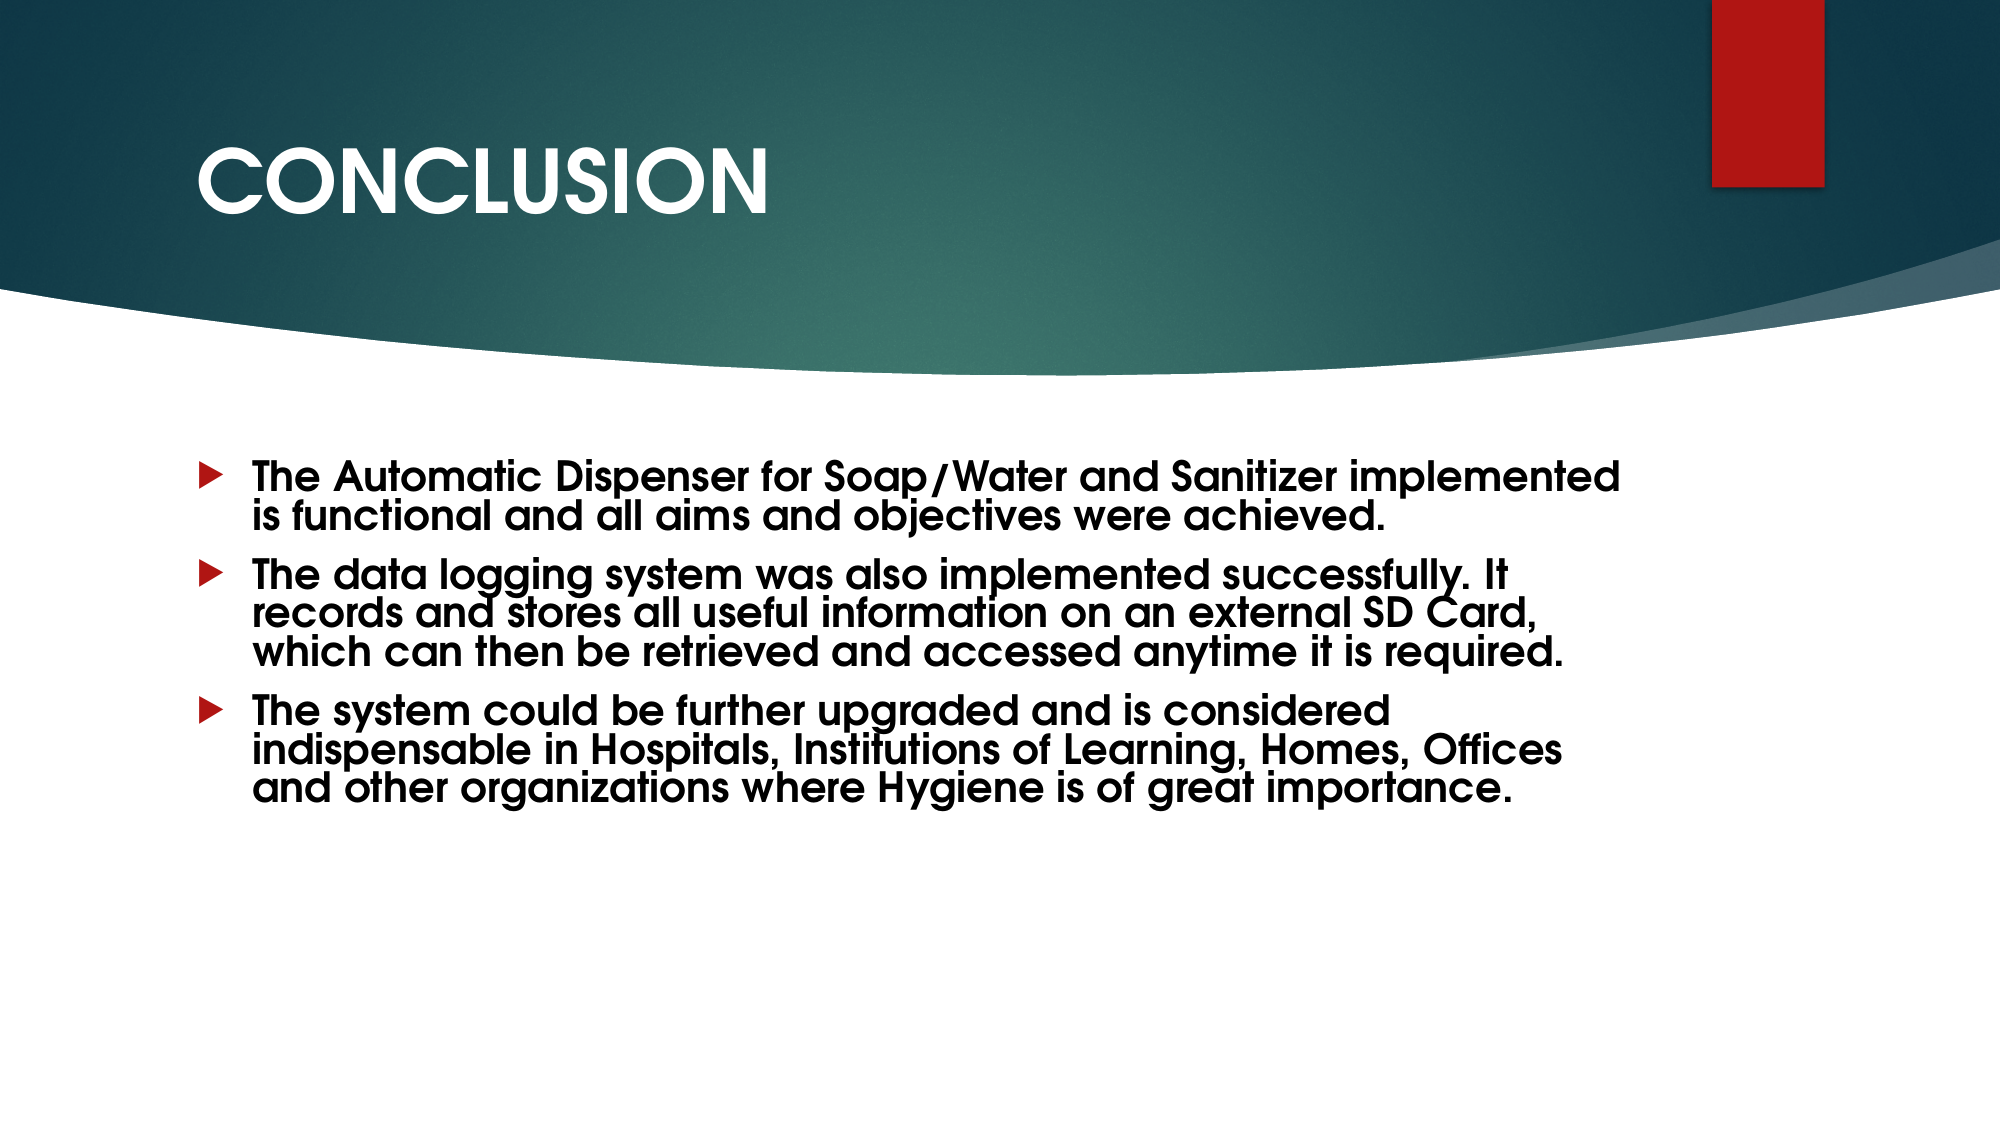

# CONCLUSION

The Automatic Dispenser for Soap/Water and Sanitizer implemented is functional and all aims and objectives were achieved.
The data logging system was also implemented successfully. It records and stores all useful information on an external SD Card, which can then be retrieved and accessed anytime it is required.
The system could be further upgraded and is considered indispensable in Hospitals, Institutions of Learning, Homes, Offices and other organizations where Hygiene is of great importance.